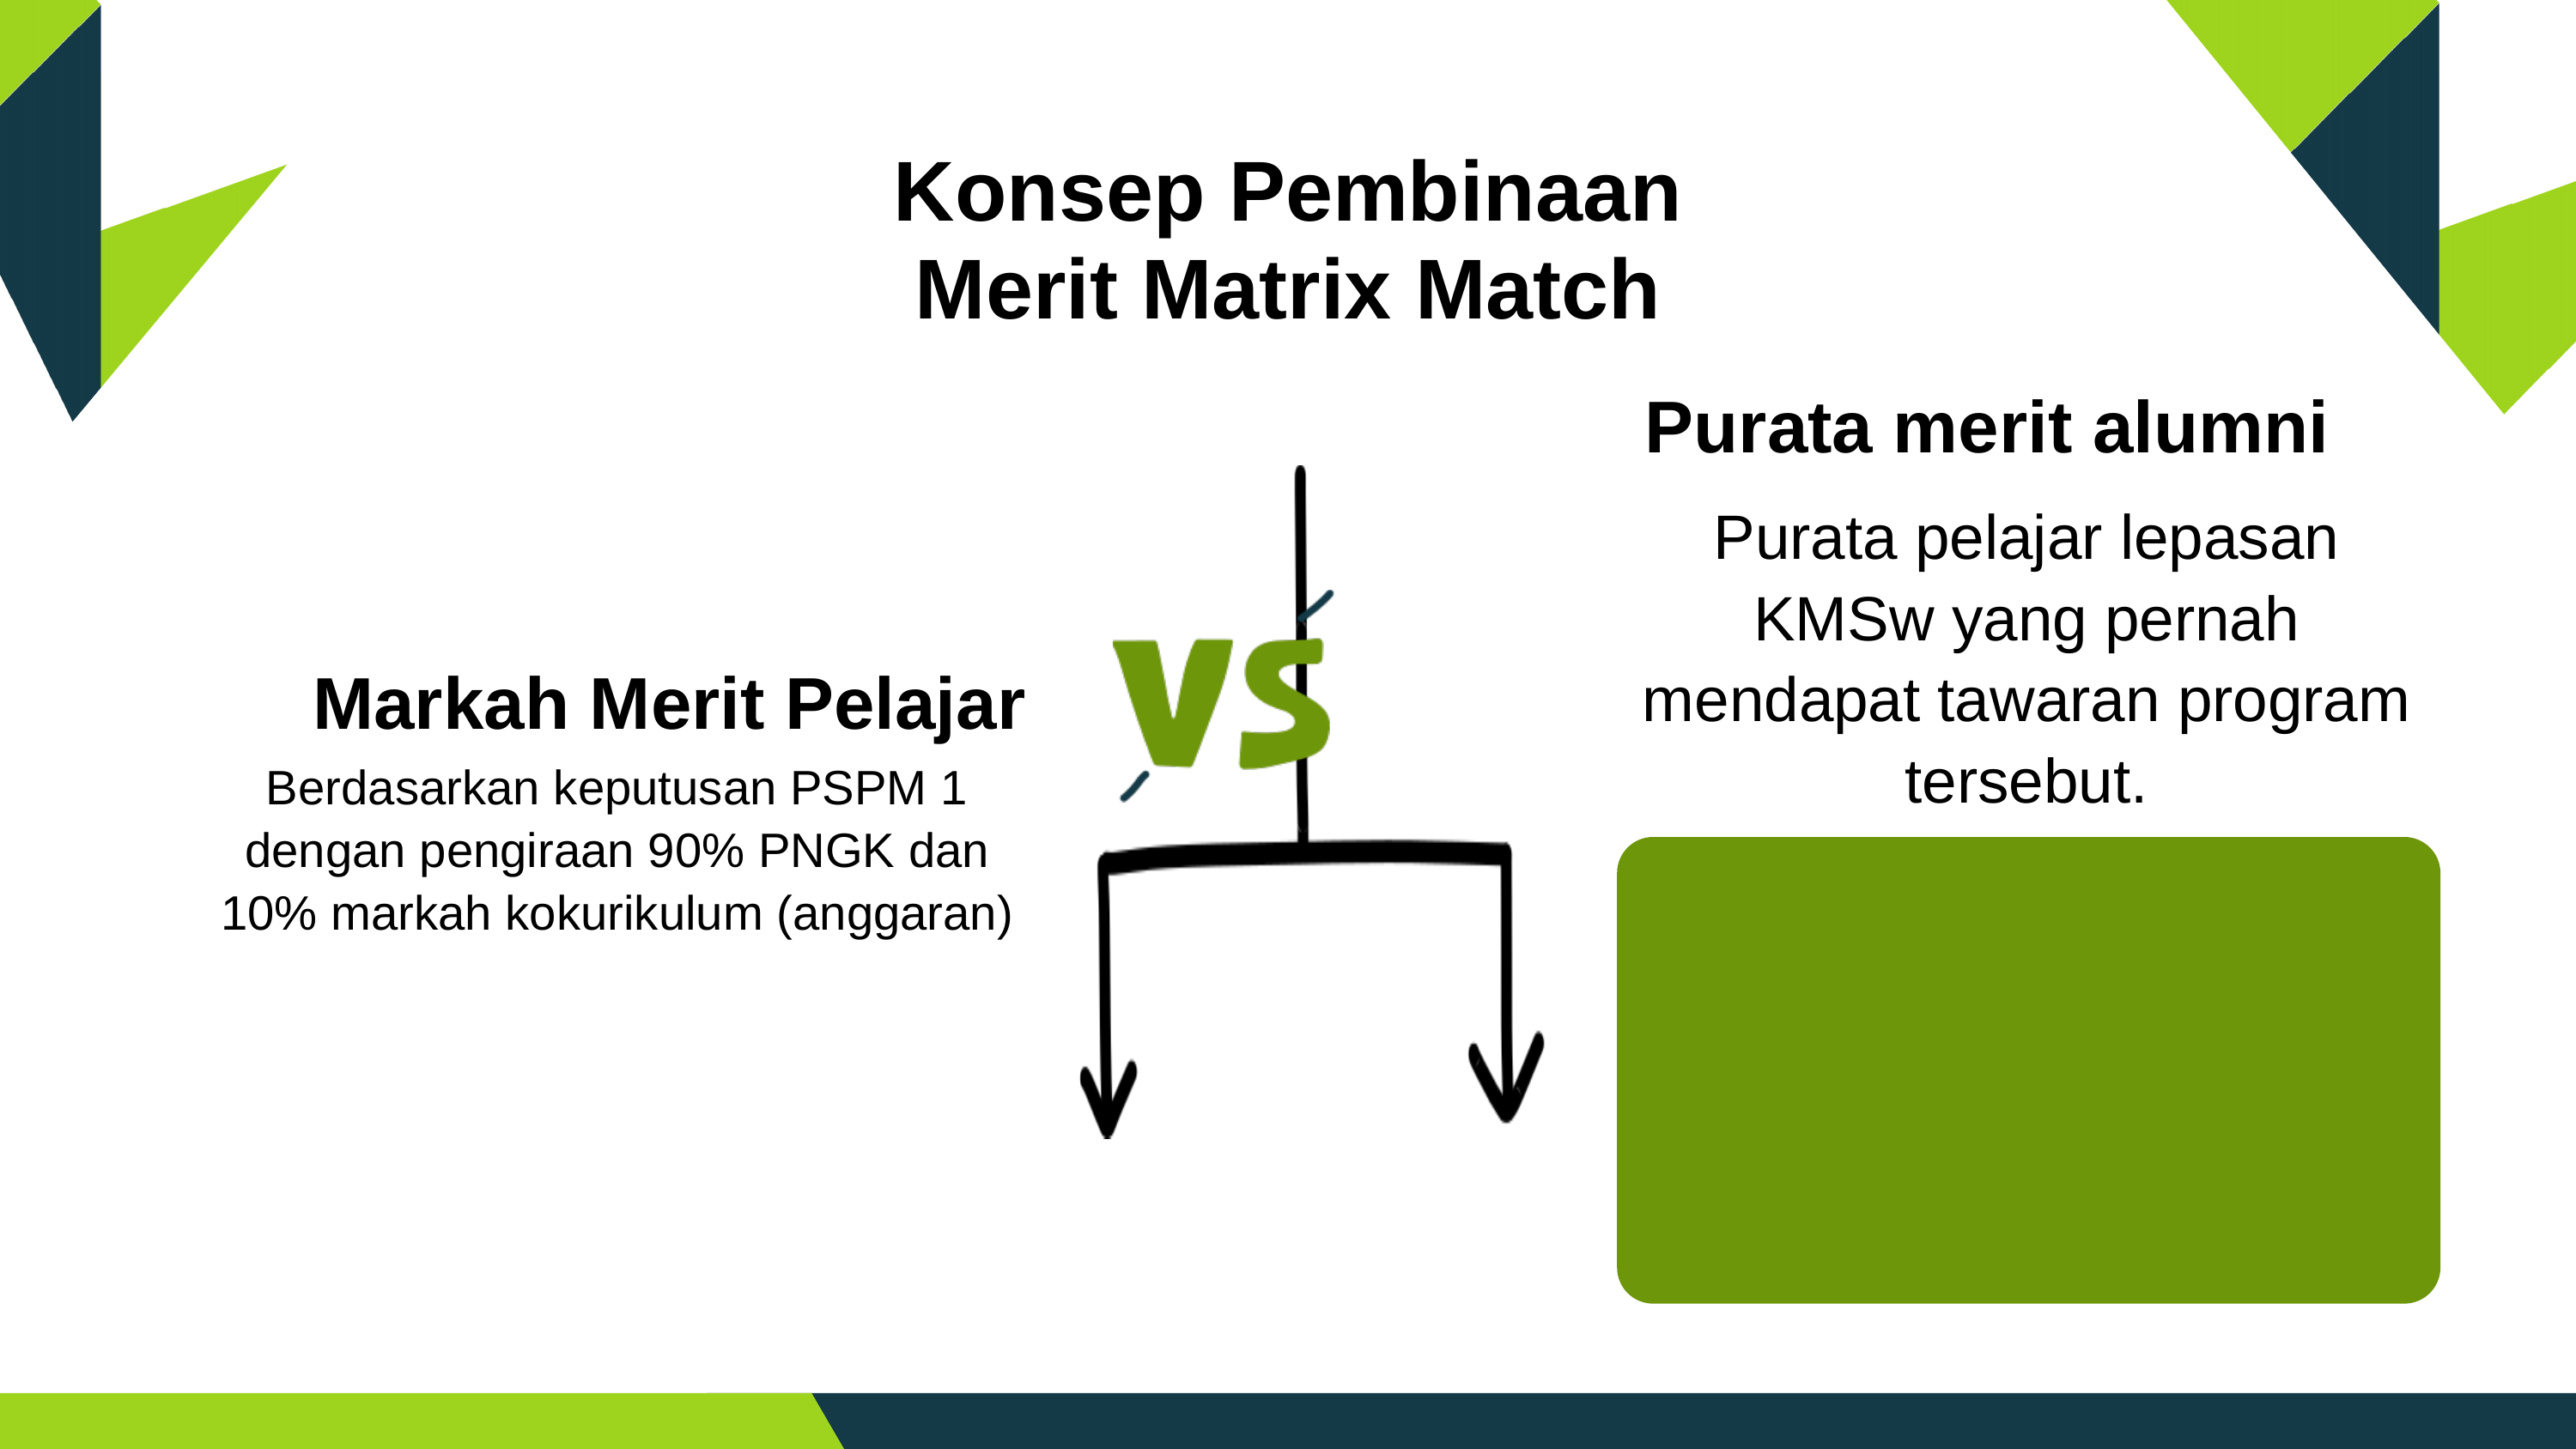

Konsep Pembinaan
Merit Matrix Match
Purata merit alumni
Purata pelajar lepasan KMSw yang pernah mendapat tawaran program tersebut.

Markah Merit Pelajar
Berdasarkan keputusan PSPM 1 dengan pengiraan 90% PNGK dan 10% markah kokurikulum (anggaran)

Purata merit UPU
Data daripada e-Panduan UPU berdasarkan IPTA yang menawarkan program tersebut.